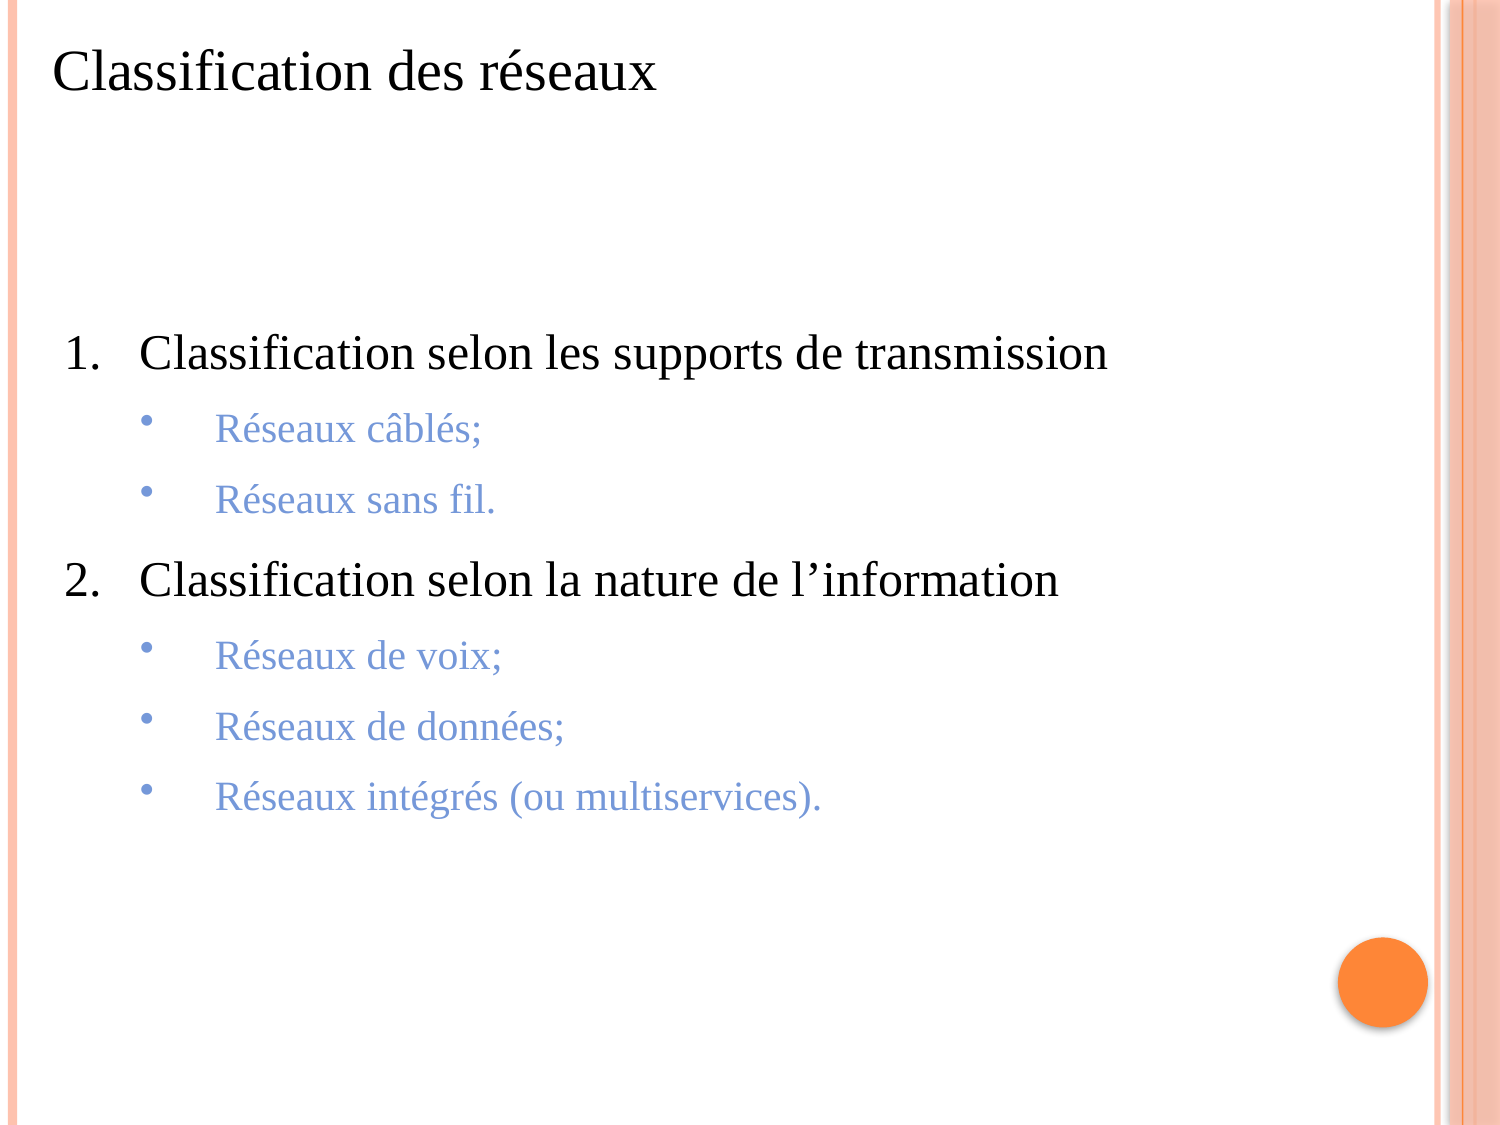

Classification des réseaux
Classification selon les supports de transmission
Réseaux câblés;
Réseaux sans fil.
Classification selon la nature de l’information
Réseaux de voix;
Réseaux de données;
Réseaux intégrés (ou multiservices).
4